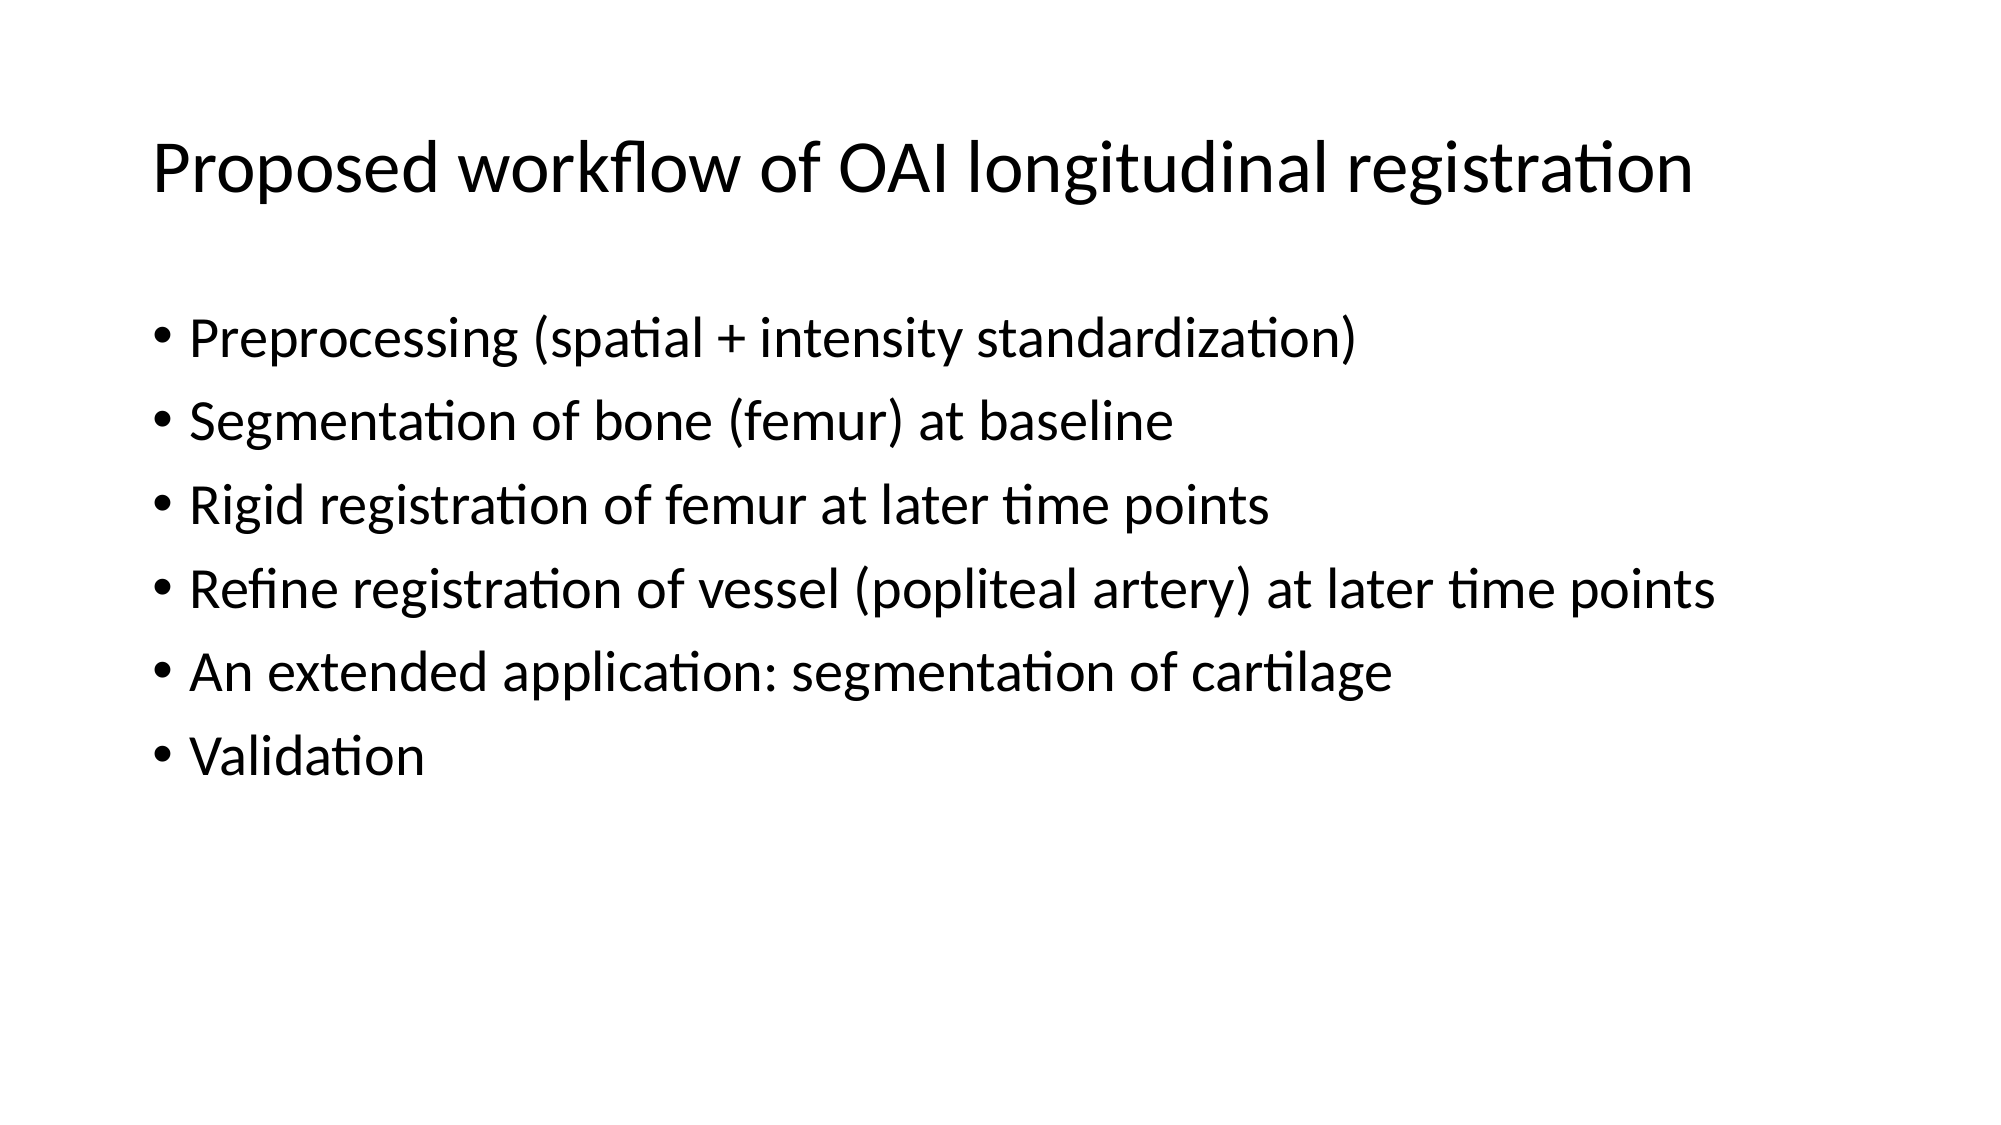

# Proposed workflow of OAI longitudinal registration
Preprocessing (spatial + intensity standardization)
Segmentation of bone (femur) at baseline
Rigid registration of femur at later time points
Refine registration of vessel (popliteal artery) at later time points
An extended application: segmentation of cartilage
Validation